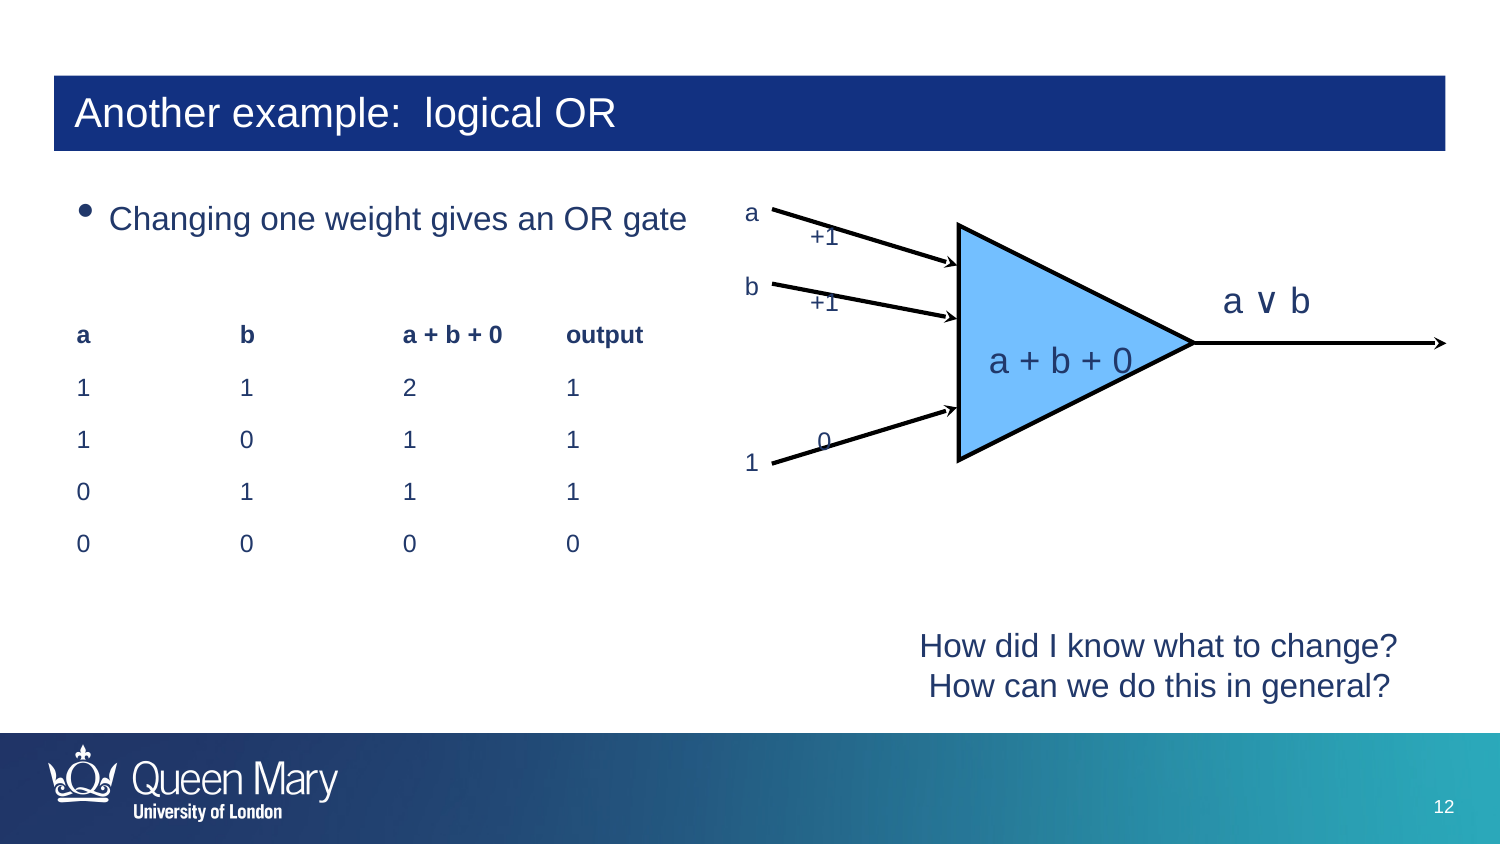

# Another example:  logical OR
a
Changing one weight gives an OR gate

+1

a + b + 0
a ∨ b
b
+1

| a | b | a + b + 0 | output |
| --- | --- | --- | --- |
| 1 | 1 | 2 | 1 |
| 1 | 0 | 1 | 1 |
| 0 | 1 | 1 | 1 |
| 0 | 0 | 0 | 0 |

0

1
How did I know what to change?  How can we do this in general?